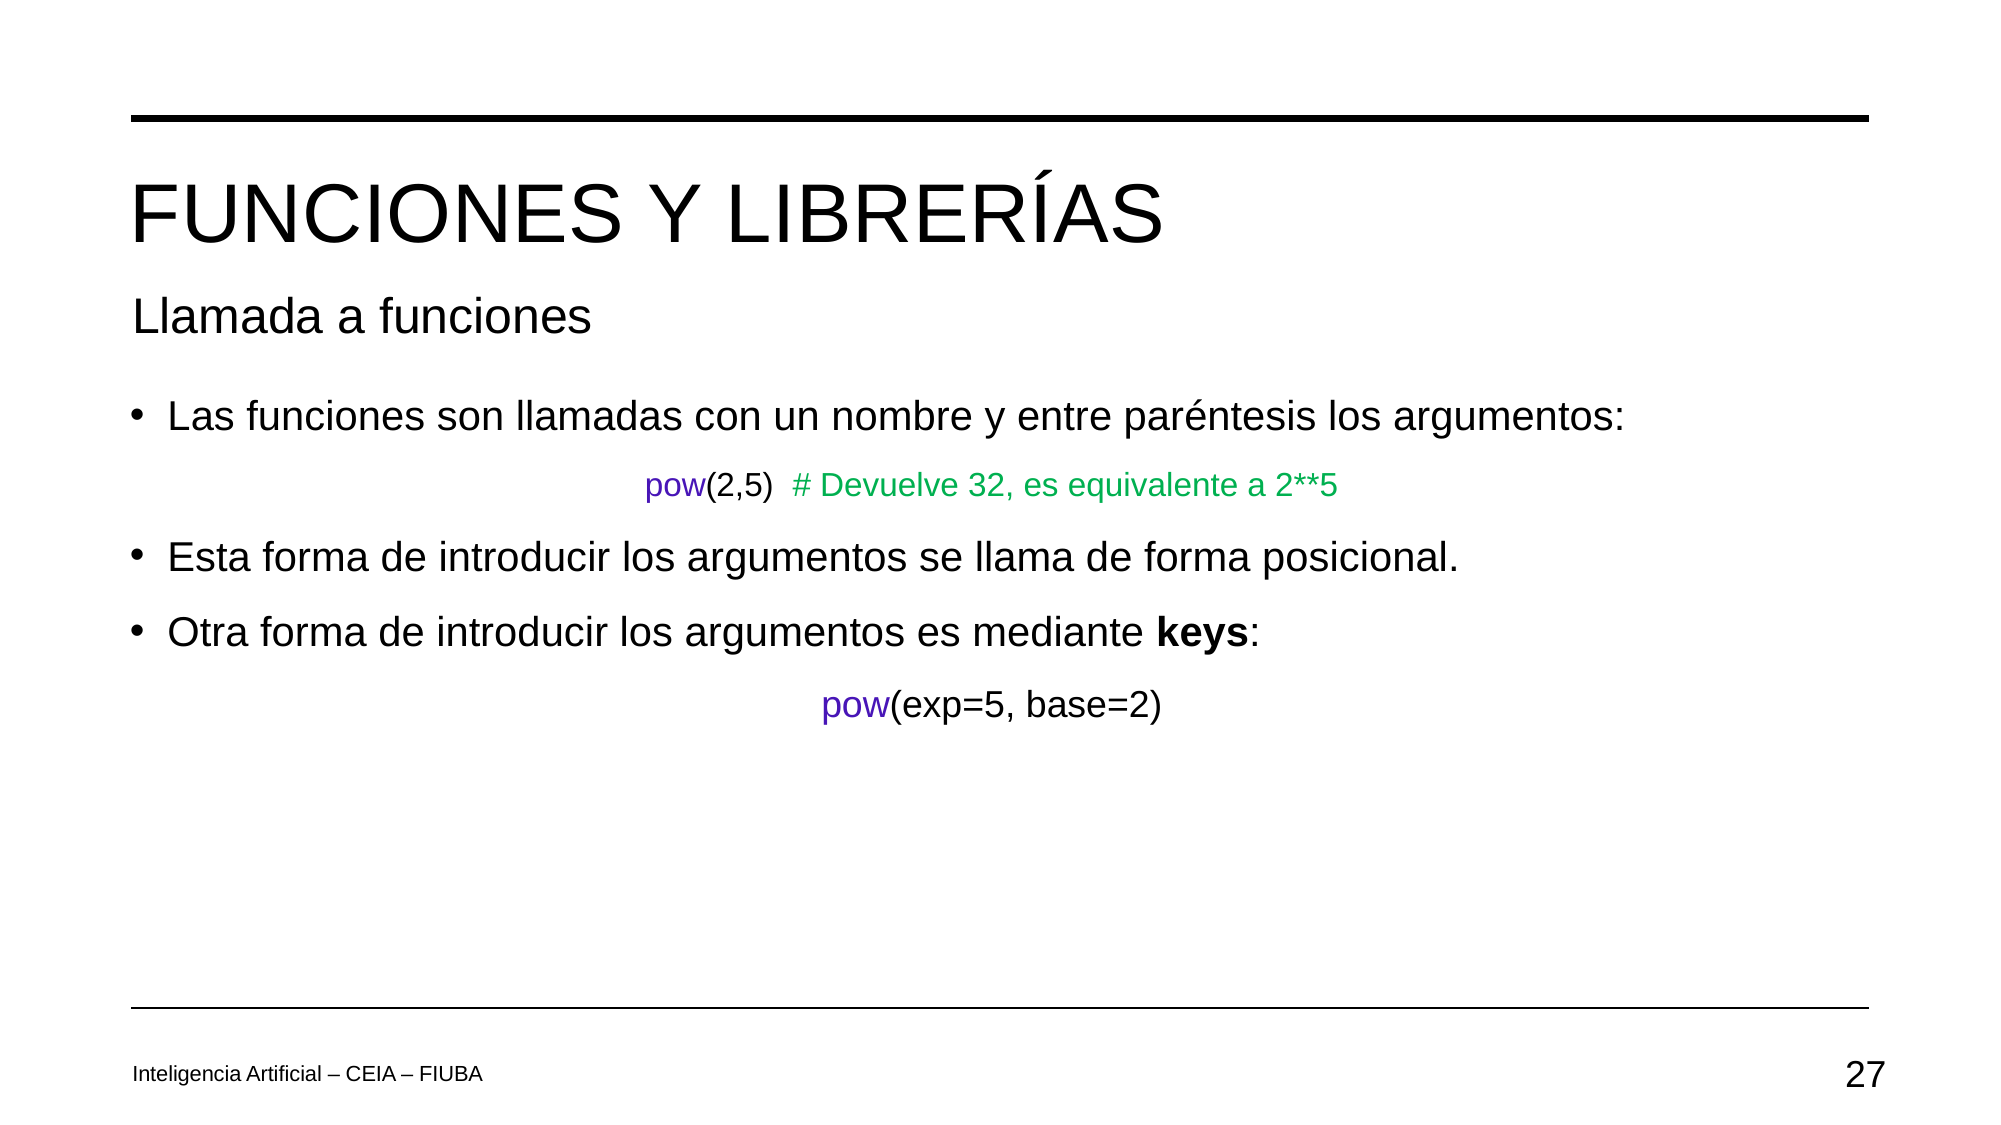

# Funciones y librerías
Llamada a funciones
Las funciones son llamadas con un nombre y entre paréntesis los argumentos:
pow(2,5)  # Devuelve 32, es equivalente a 2**5
Esta forma de introducir los argumentos se llama de forma posicional.
Otra forma de introducir los argumentos es mediante keys:
pow(exp=5, base=2)
Inteligencia Artificial – CEIA – FIUBA
27